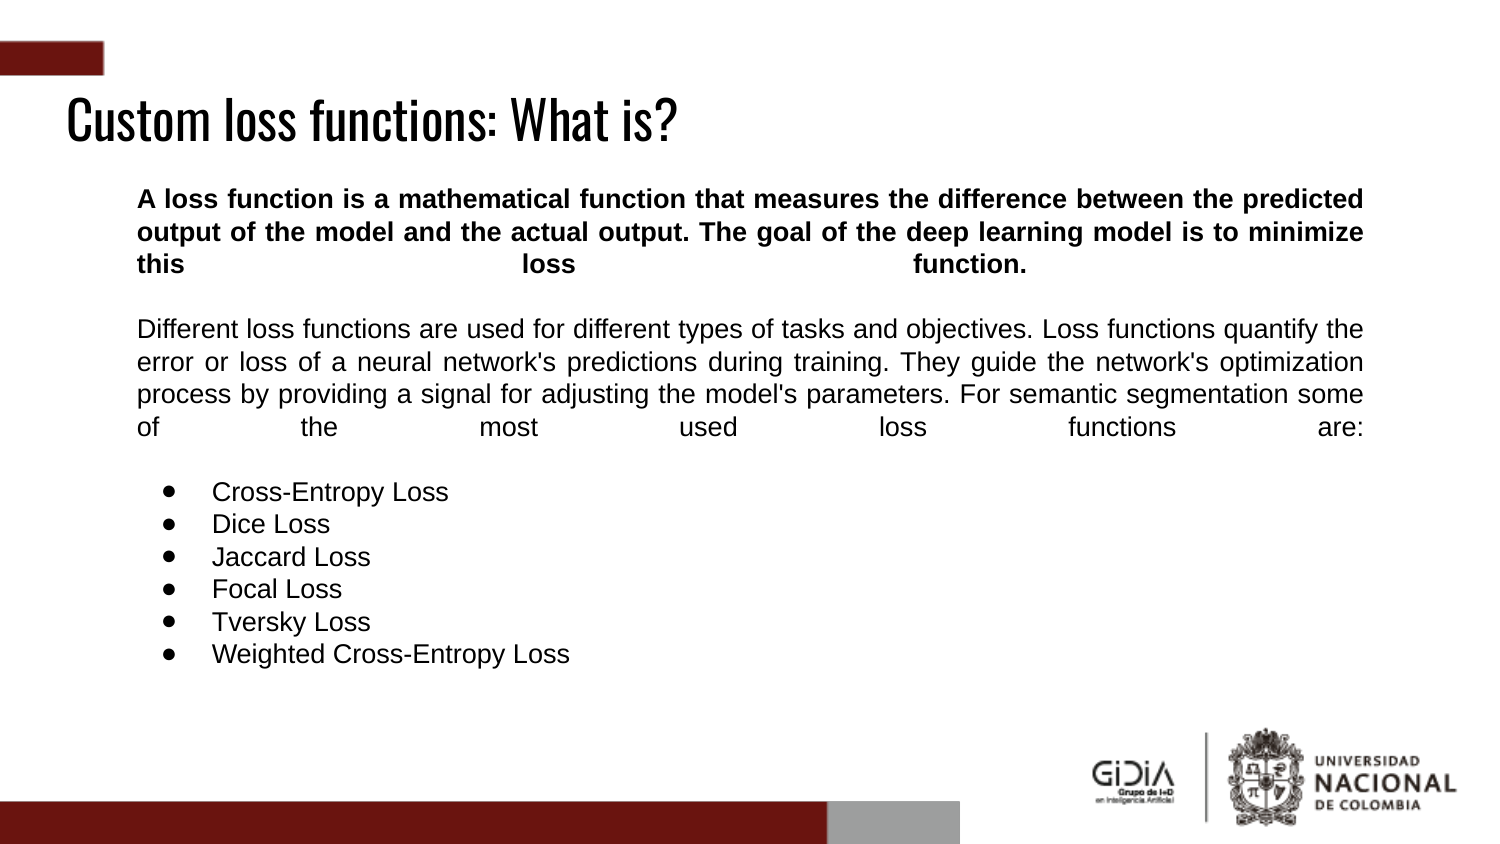

Custom loss functions: What is?
A loss function is a mathematical function that measures the difference between the predicted output of the model and the actual output. The goal of the deep learning model is to minimize this loss function.
Different loss functions are used for different types of tasks and objectives. Loss functions quantify the error or loss of a neural network's predictions during training. They guide the network's optimization process by providing a signal for adjusting the model's parameters. For semantic segmentation some of the most used loss functions are:
Cross-Entropy Loss
Dice Loss
Jaccard Loss
Focal Loss
Tversky Loss
Weighted Cross-Entropy Loss